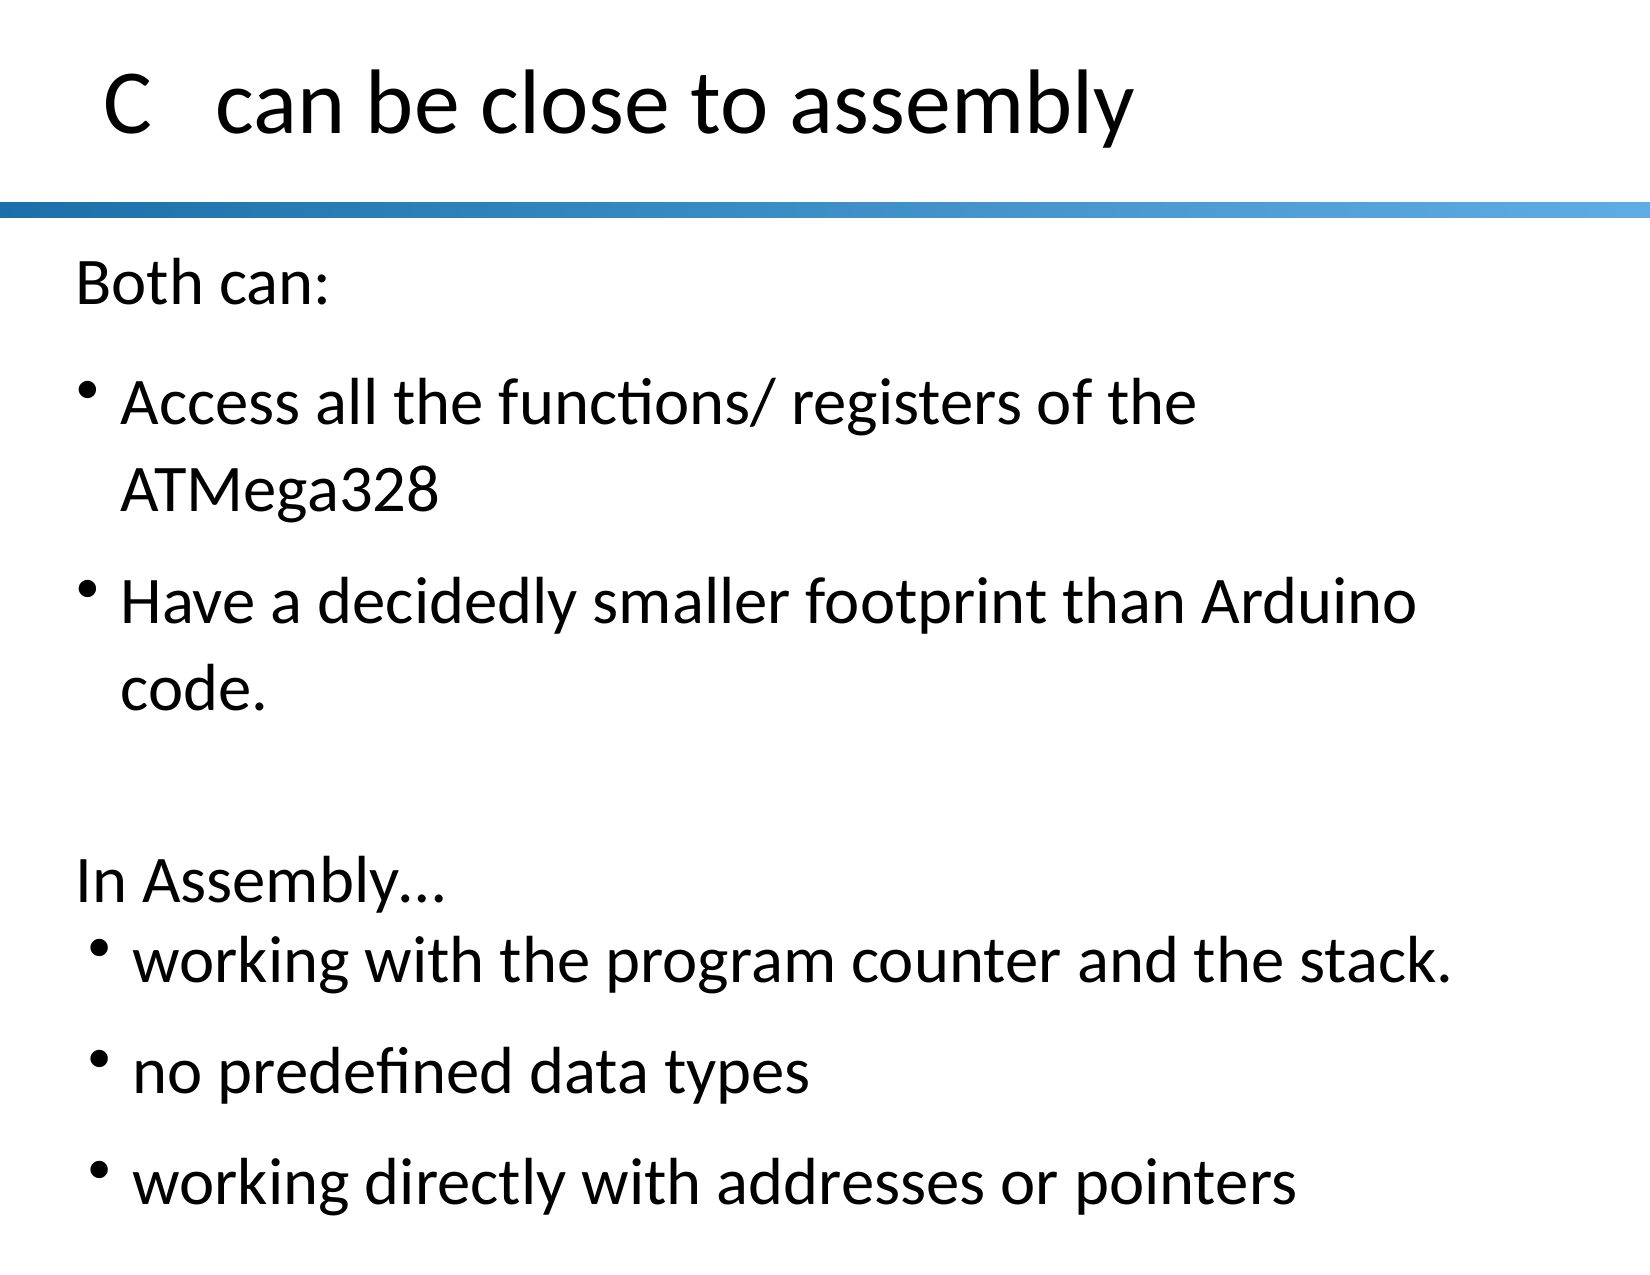

# C   can be close to assembly
Both can:
Access all the functions/ registers of the  ATMega328
Have a decidedly smaller footprint than Arduino  code.

In Assembly…
working with the program counter and the stack.
no predefined data types
working directly with addresses or pointers